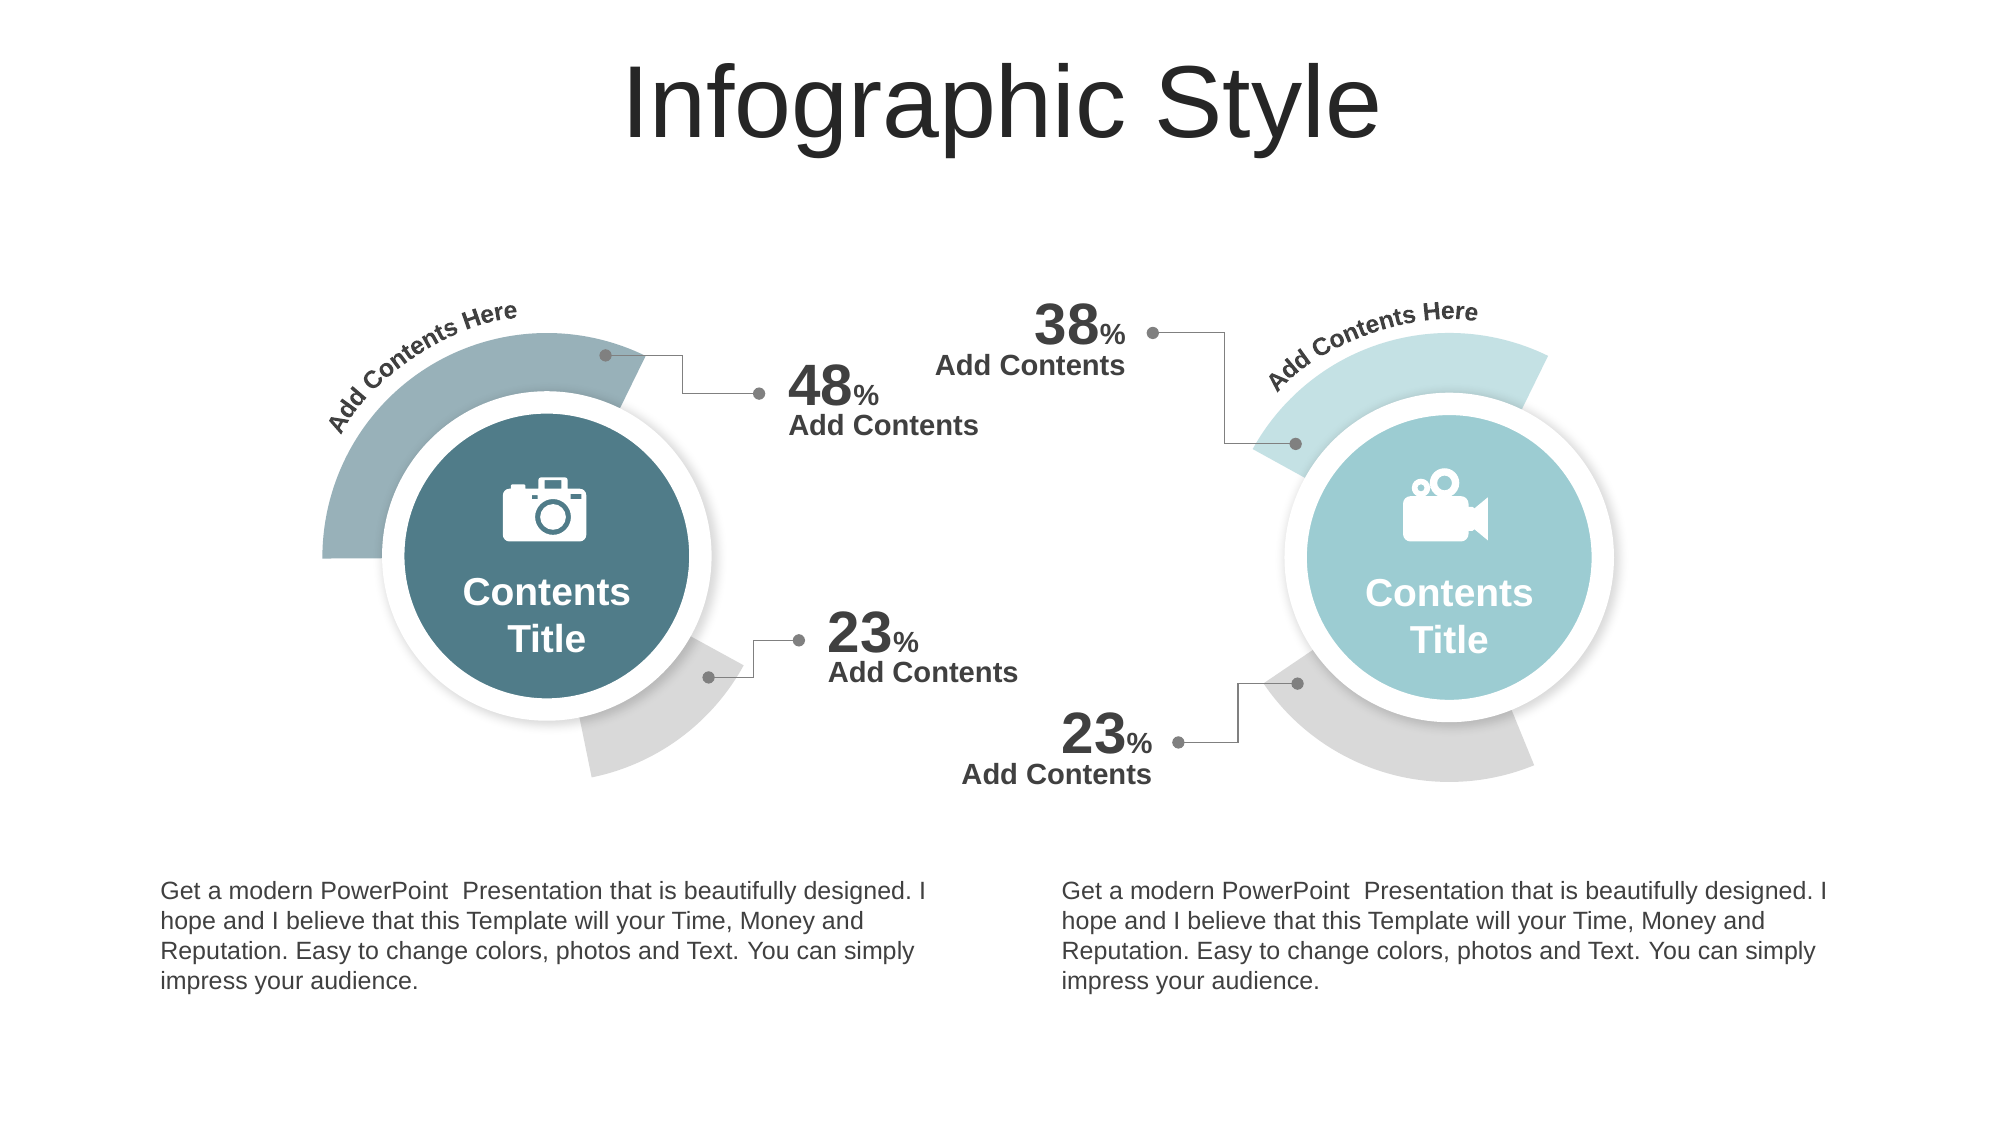

Infographic Style
38%
Add Contents
Add Contents Here

Add Contents Here
48%
Add Contents

Contents Title
Contents Title
23%
Add Contents
23%
Add Contents
Get a modern PowerPoint  Presentation that is beautifully designed. I hope and I believe that this Template will your Time, Money and Reputation. Easy to change colors, photos and Text. You can simply impress your audience.
Get a modern PowerPoint  Presentation that is beautifully designed. I hope and I believe that this Template will your Time, Money and Reputation. Easy to change colors, photos and Text. You can simply impress your audience.